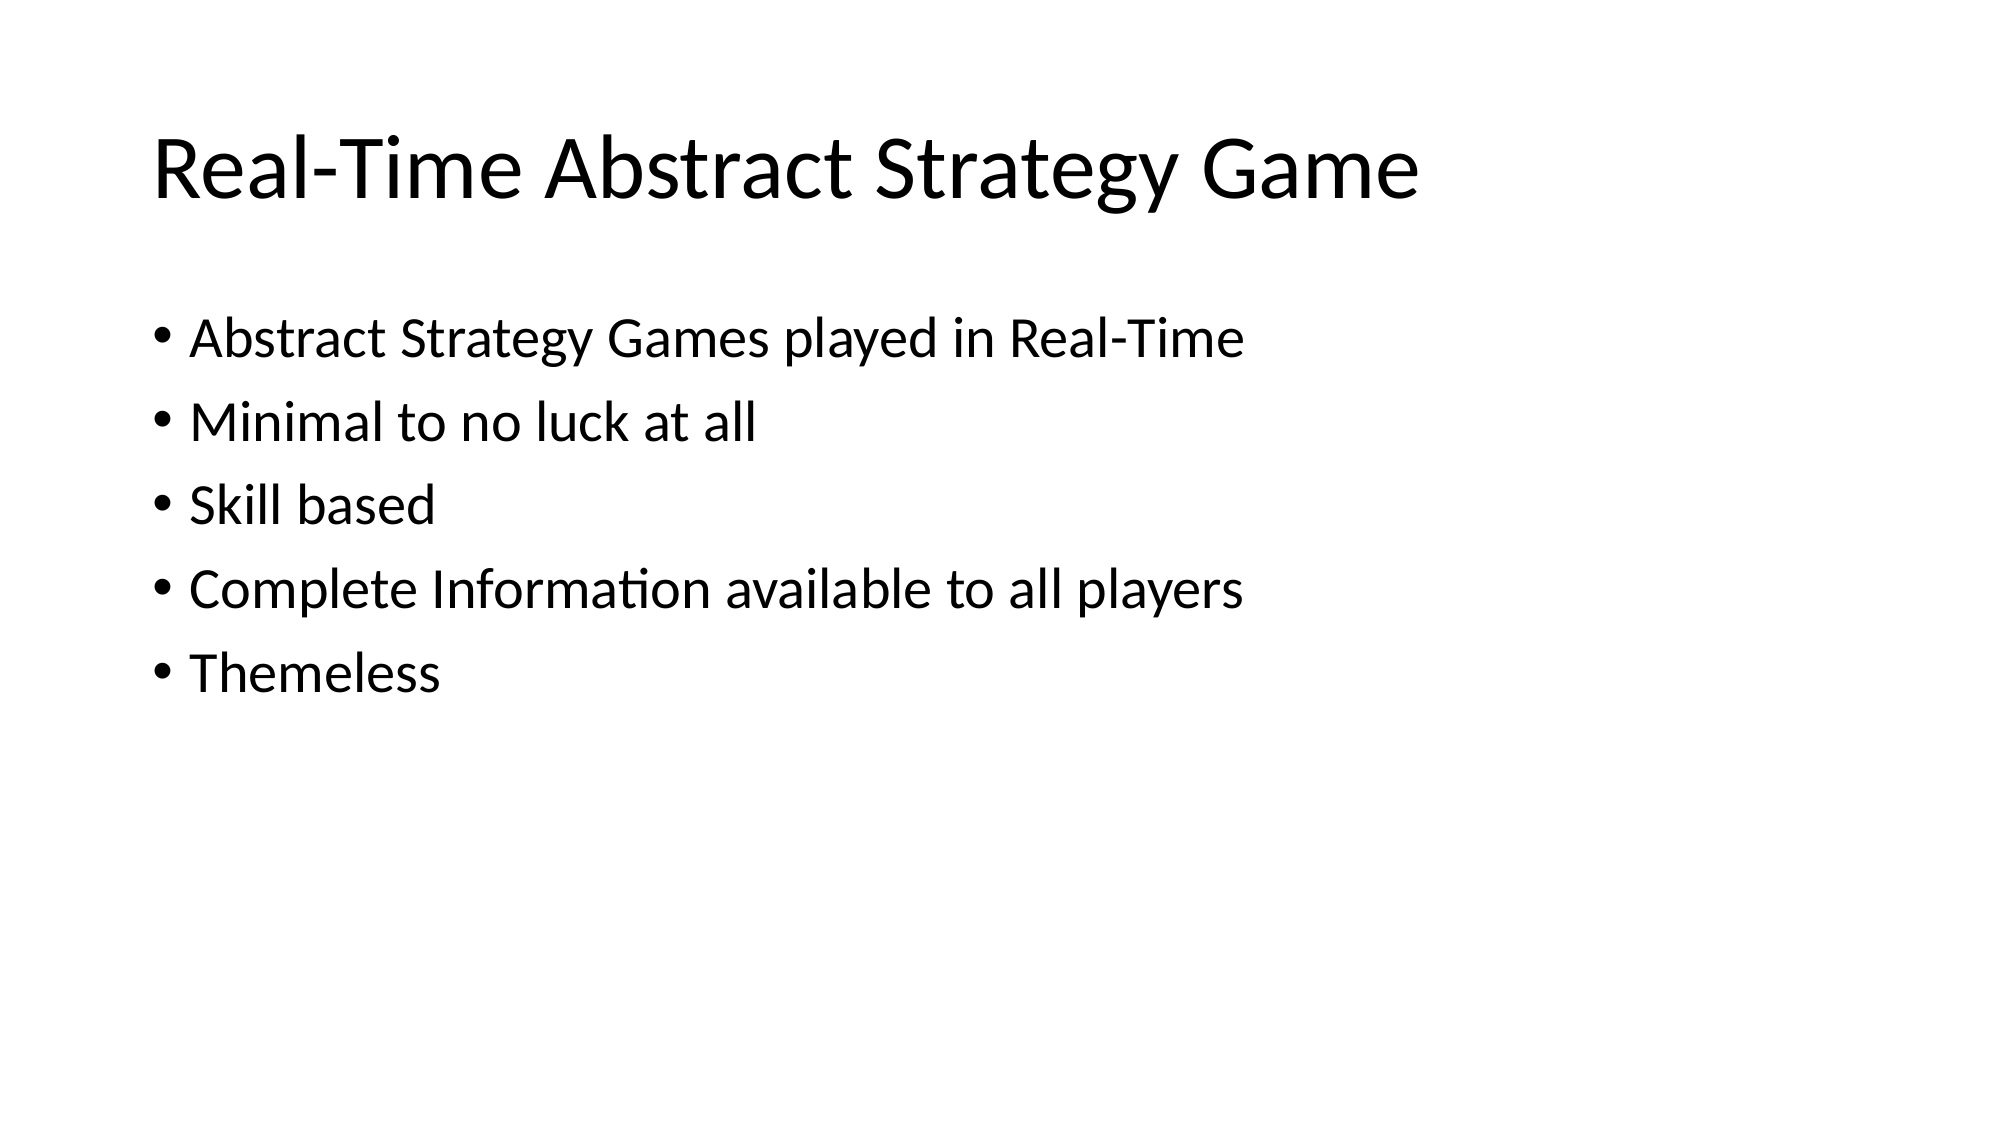

# Real-Time Abstract Strategy Game
Abstract Strategy Games played in Real-Time
Minimal to no luck at all
Skill based
Complete Information available to all players
Themeless